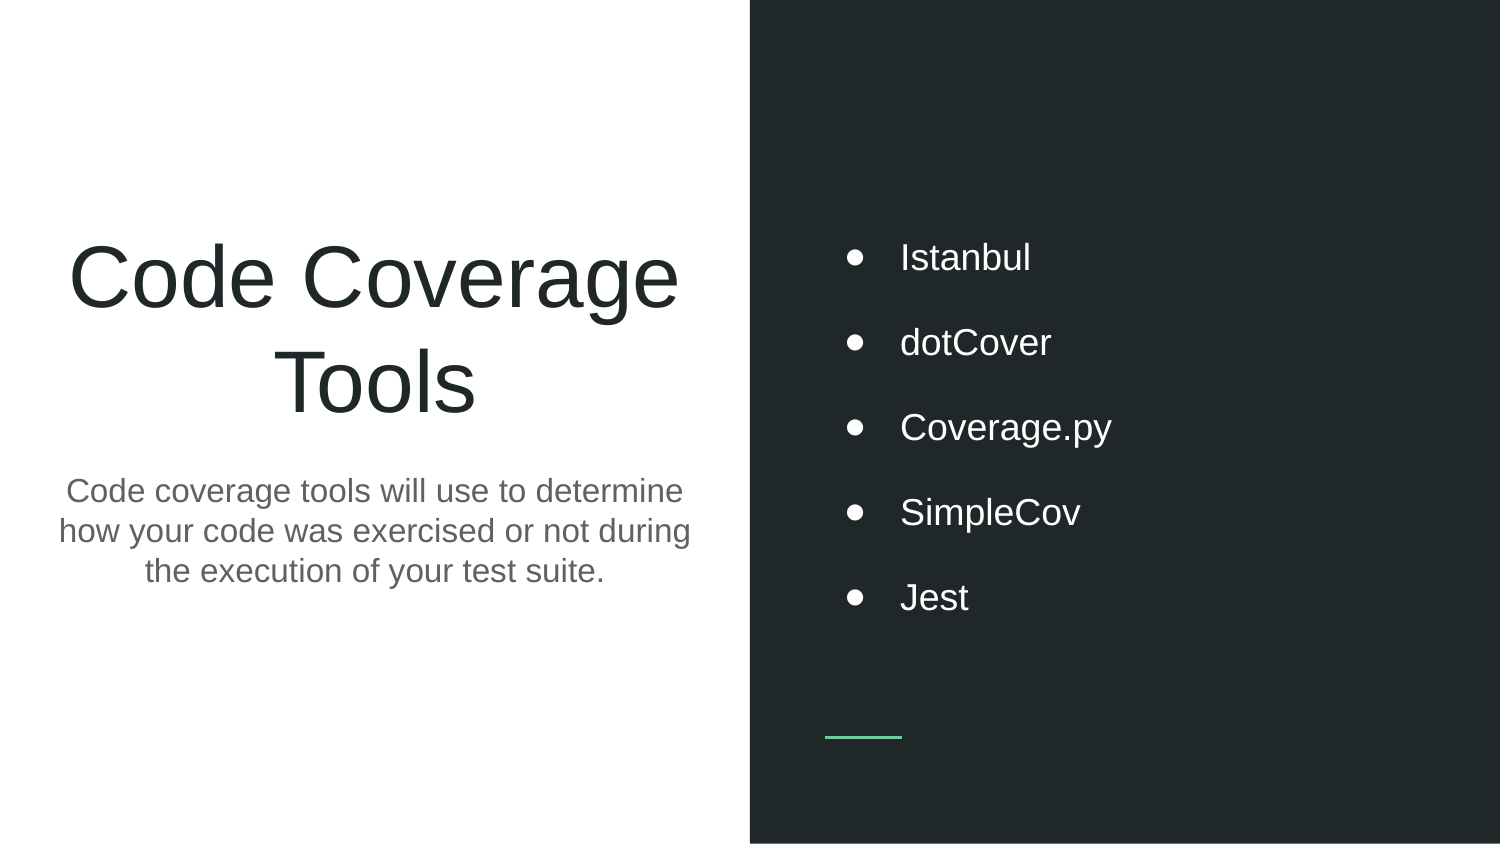

Istanbul
dotCover
Coverage.py
SimpleCov
Jest
# Code Coverage Tools
Code coverage tools will use to determine how your code was exercised or not during the execution of your test suite.